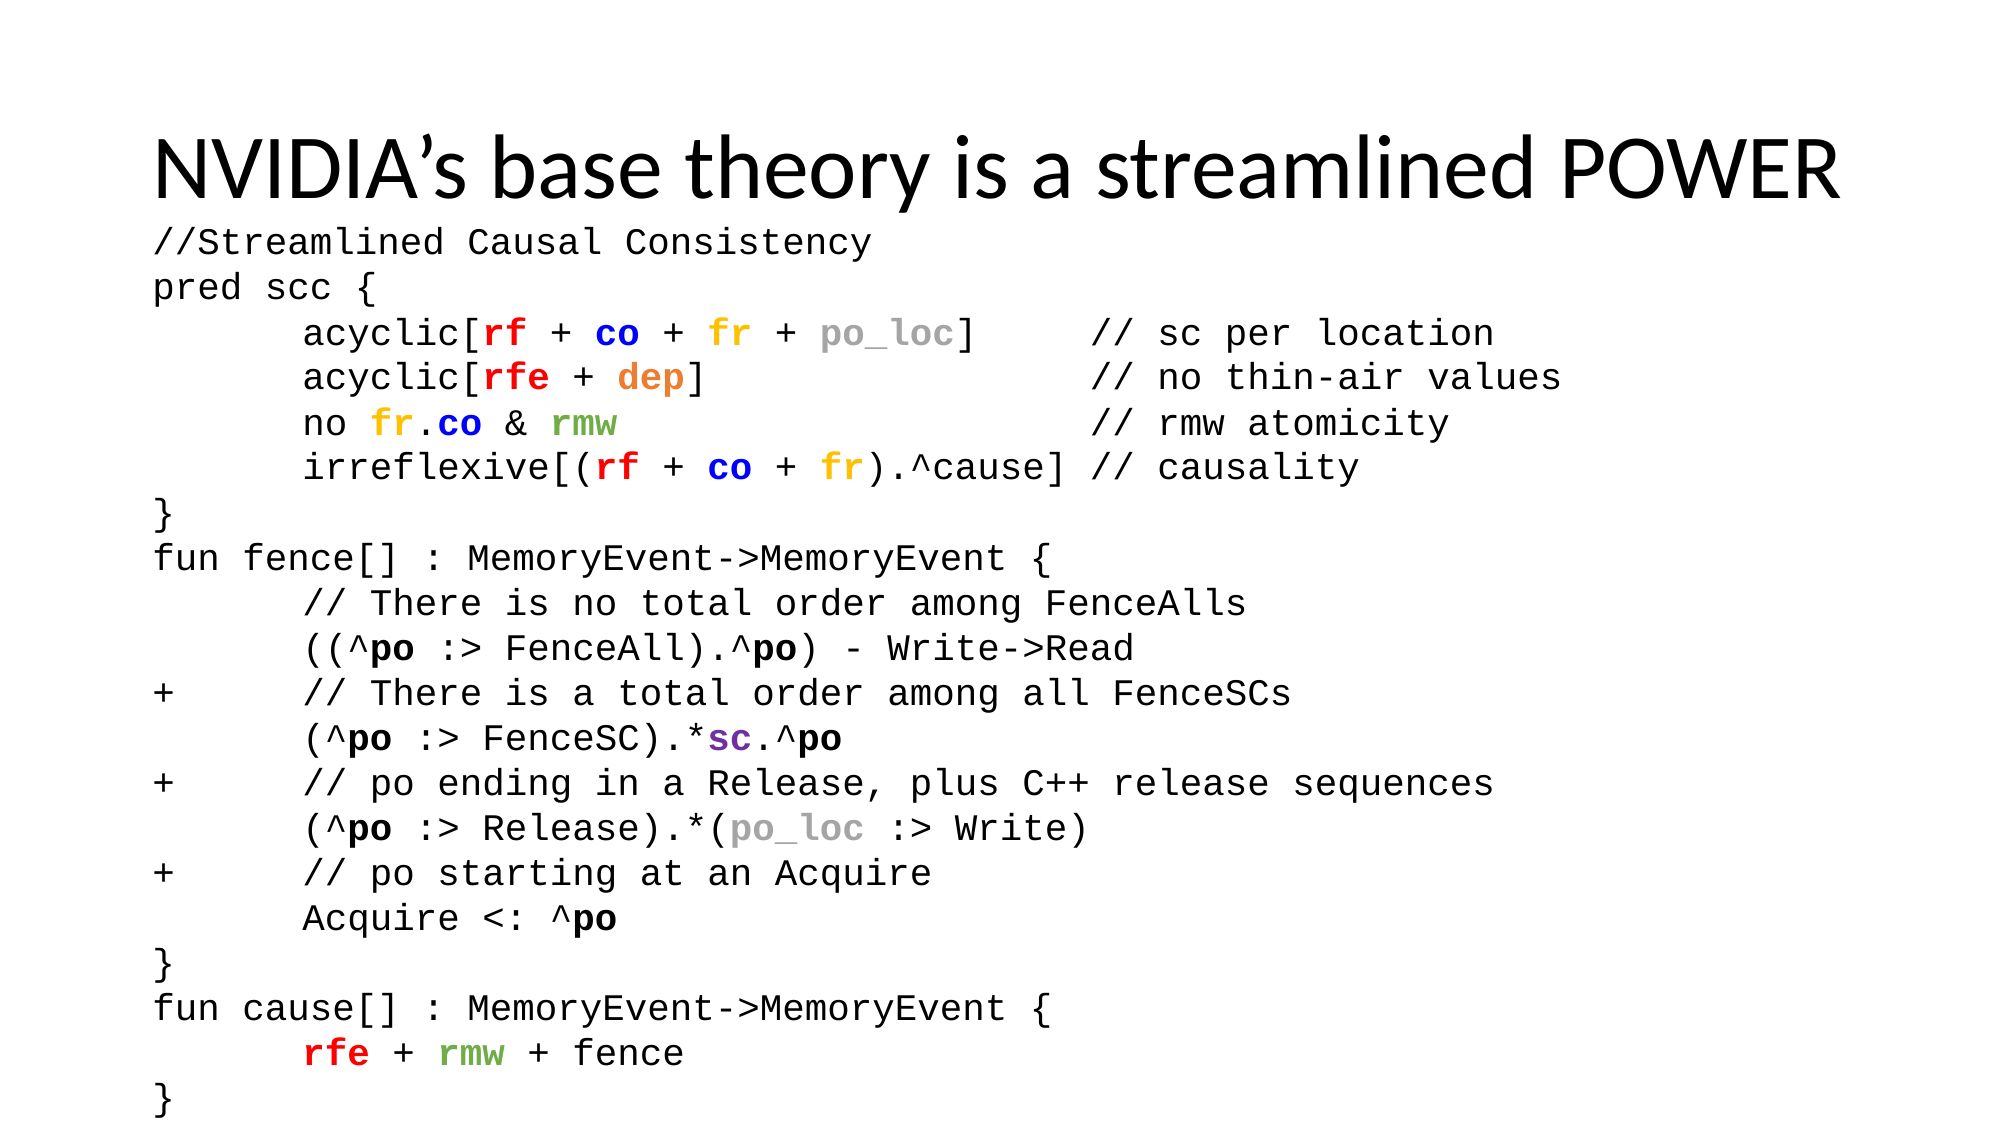

# NVIDIA’s base theory is a streamlined POWER
//Streamlined Causal Consistency
pred scc {
	acyclic[rf + co + fr + po_loc]     // sc per location
	acyclic[rfe + dep]                 // no thin-air values
	no fr.co & rmw                     // rmw atomicity
	irreflexive[(rf + co + fr).^cause] // causality
}
fun fence[] : MemoryEvent->MemoryEvent {
	// There is no total order among FenceAlls
	((^po :> FenceAll).^po) - Write->Read
+	// There is a total order among all FenceSCs
	(^po :> FenceSC).*sc.^po
+	// po ending in a Release, plus C++ release sequences
	(^po :> Release).*(po_loc :> Write)
+	// po starting at an Acquire
	Acquire <: ^po
}
fun cause[] : MemoryEvent->MemoryEvent {
	rfe + rmw + fence
}